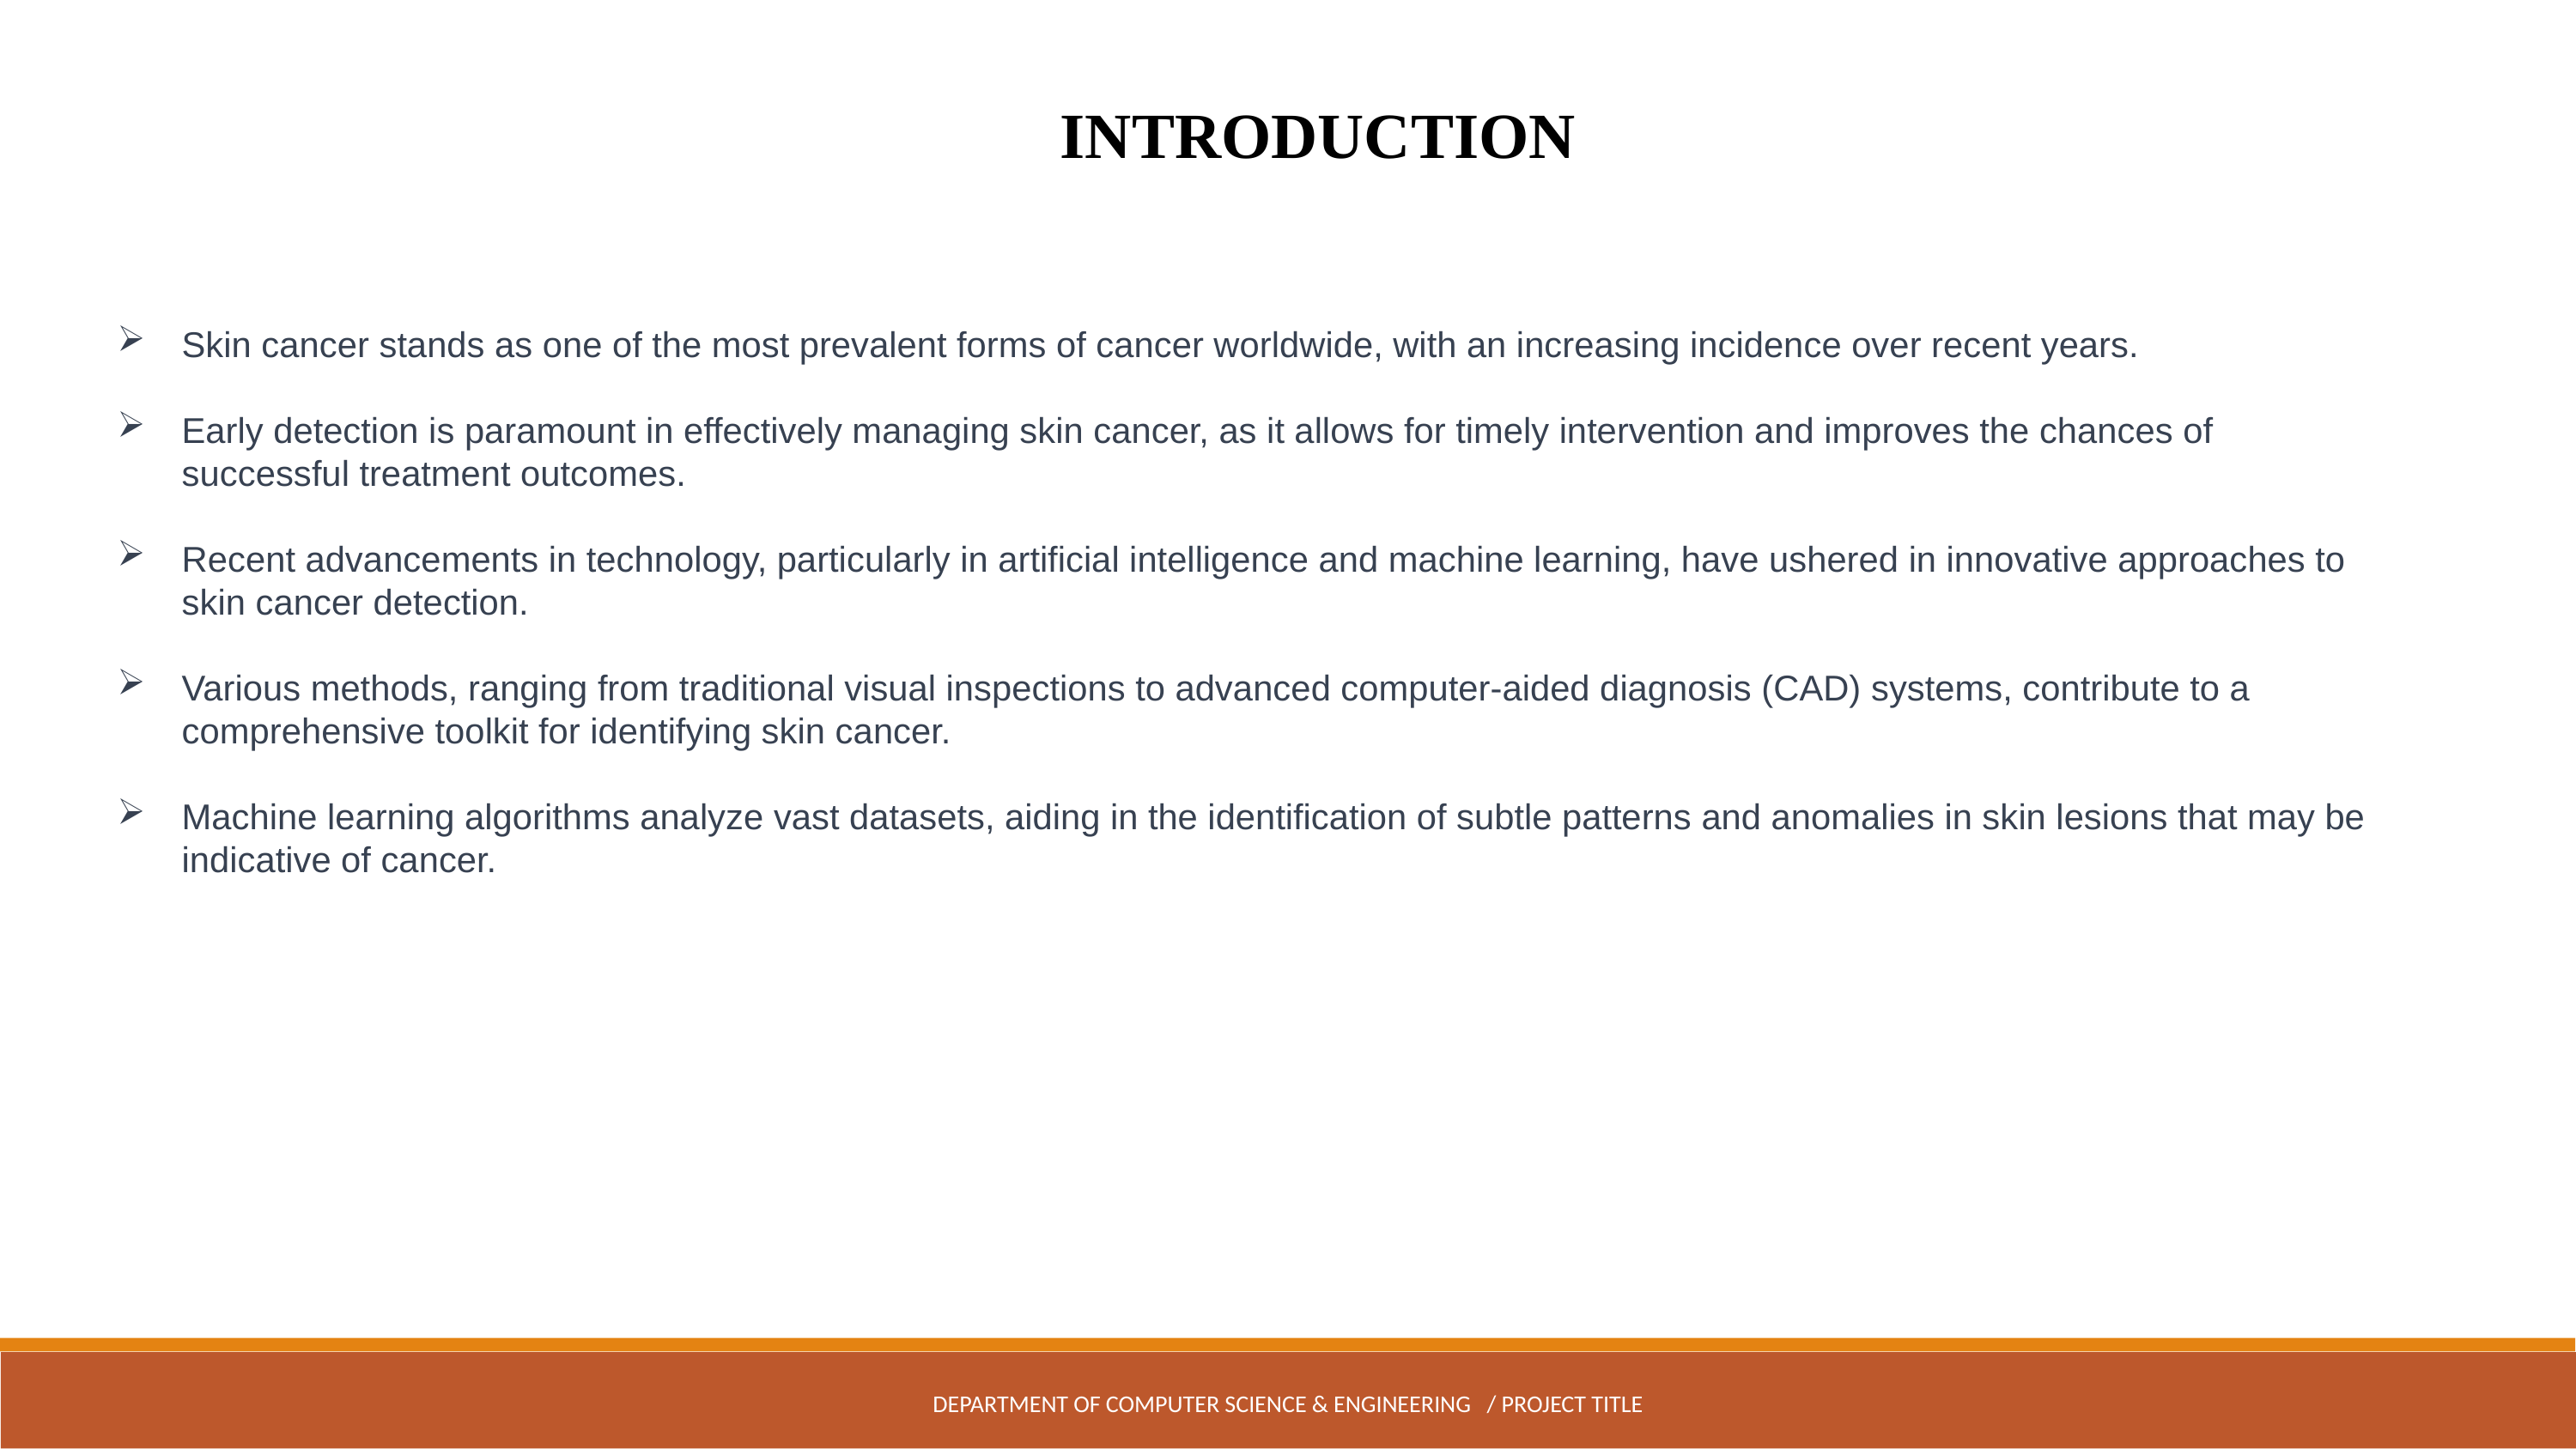

INTRODUCTION

Skin cancer stands as one of the most prevalent forms of cancer worldwide, with an increasing incidence over recent years.

Early detection is paramount in effectively managing skin cancer, as it allows for timely intervention and improves the chances of successful treatment outcomes.

Recent advancements in technology, particularly in artificial intelligence and machine learning, have ushered in innovative approaches to skin cancer detection.

Various methods, ranging from traditional visual inspections to advanced computer-aided diagnosis (CAD) systems, contribute to a comprehensive toolkit for identifying skin cancer.

Machine learning algorithms analyze vast datasets, aiding in the identification of subtle patterns and anomalies in skin lesions that may be indicative of cancer.

DEPARTMENT OF COMPUTER SCIENCE & ENGINEERING   / PROJECT TITLE
6